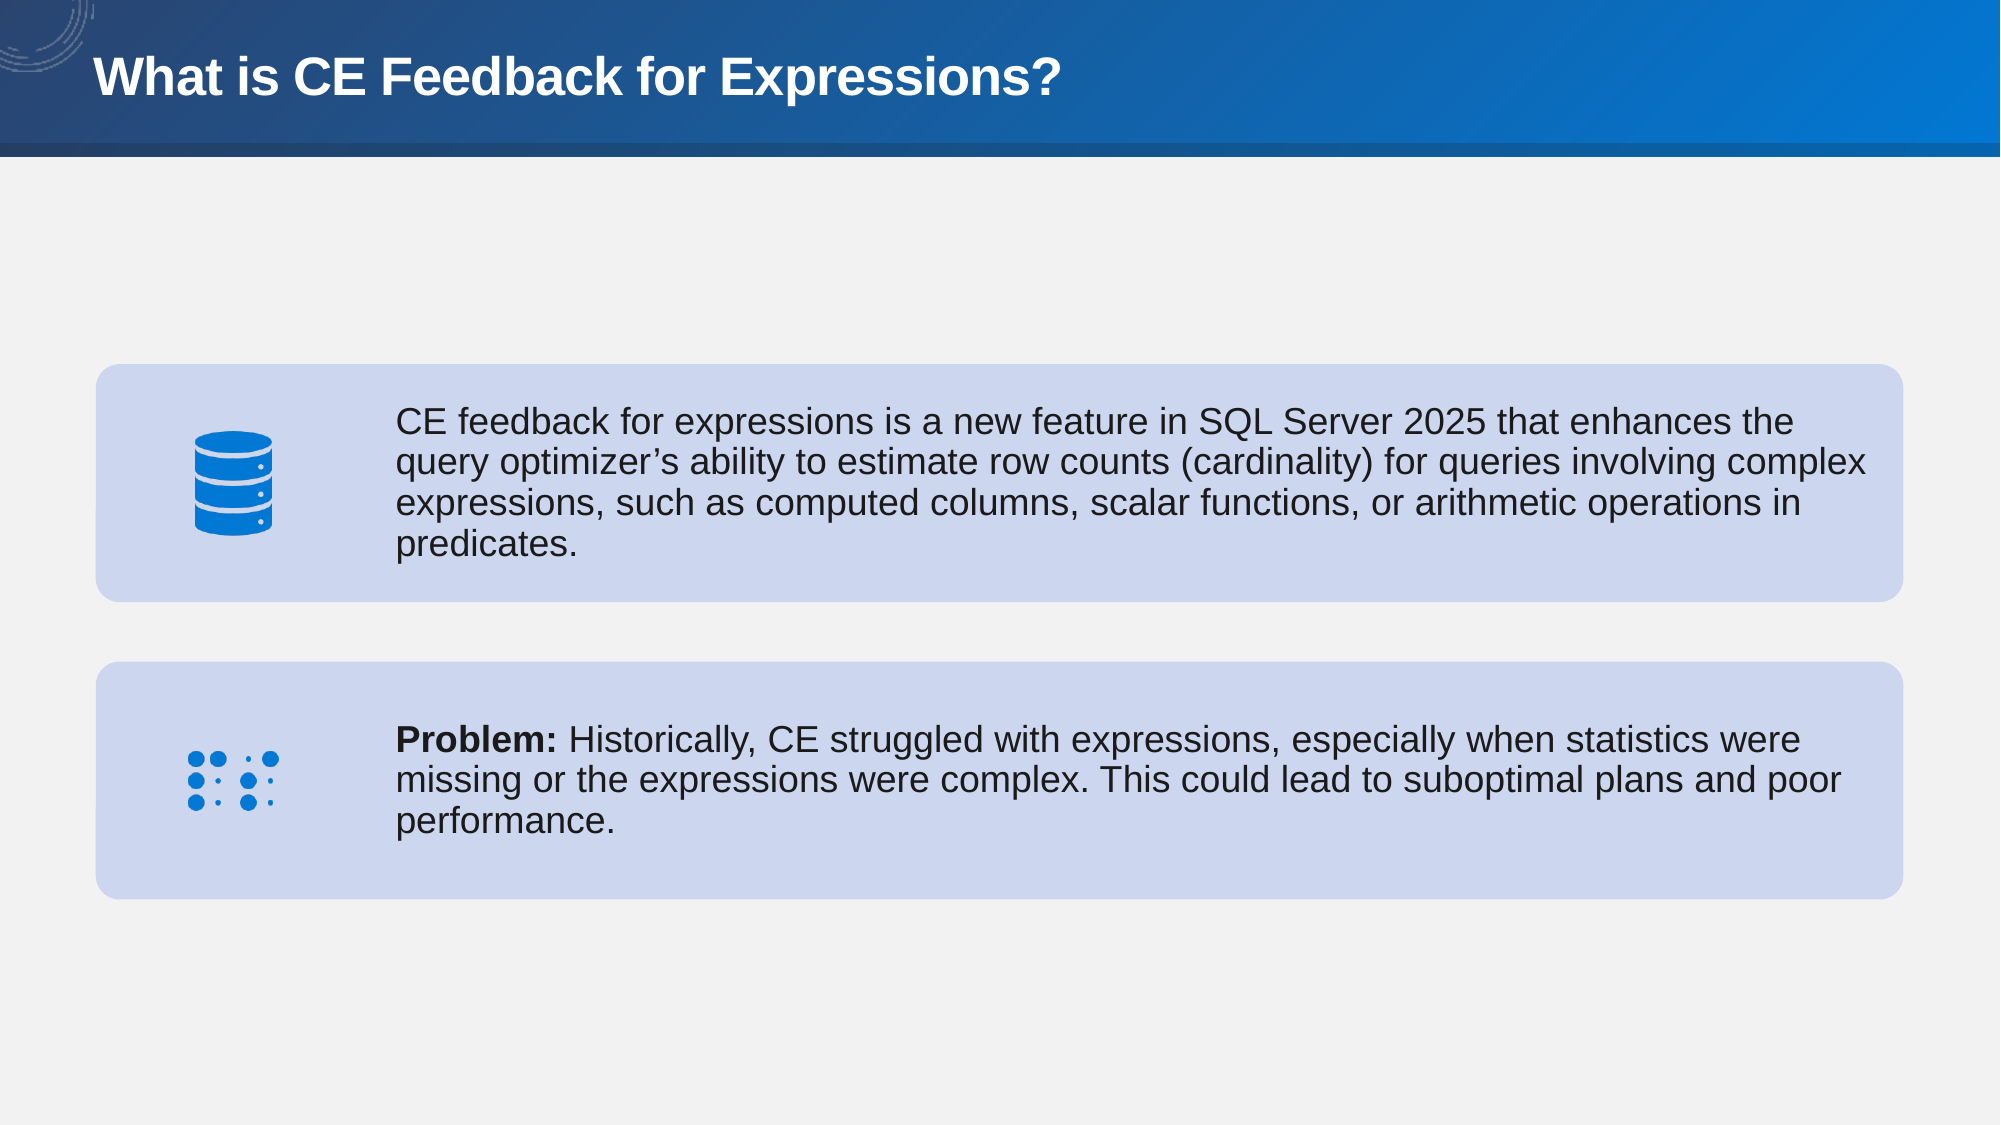

# What is CE Feedback for Expressions?
CE feedback for expressions is a new feature in SQL Server 2025 that enhances the query optimizer’s ability to estimate row counts (cardinality) for queries involving complex expressions, such as computed columns, scalar functions, or arithmetic operations in predicates.
Problem: Historically, CE struggled with expressions, especially when statistics were missing or the expressions were complex. This could lead to suboptimal plans and poor performance.